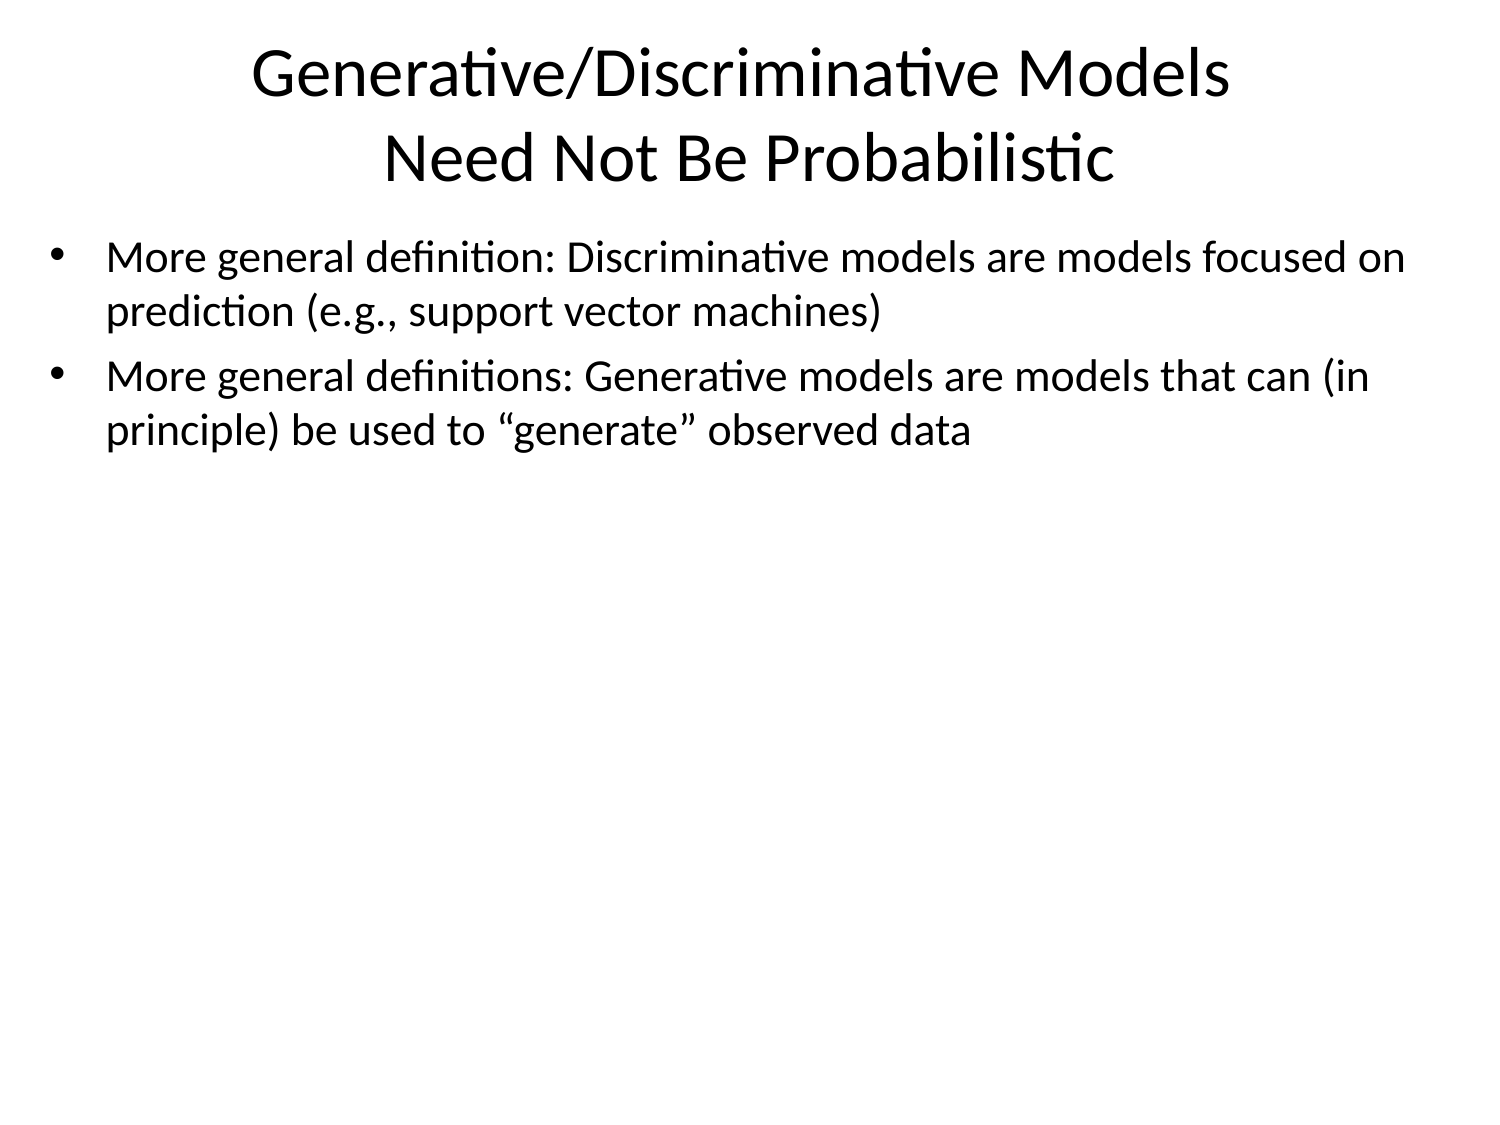

# Generative/Discriminative Models Need Not Be Probabilistic
More general definition: Discriminative models are models focused on prediction (e.g., support vector machines)
More general definitions: Generative models are models that can (in principle) be used to “generate” observed data